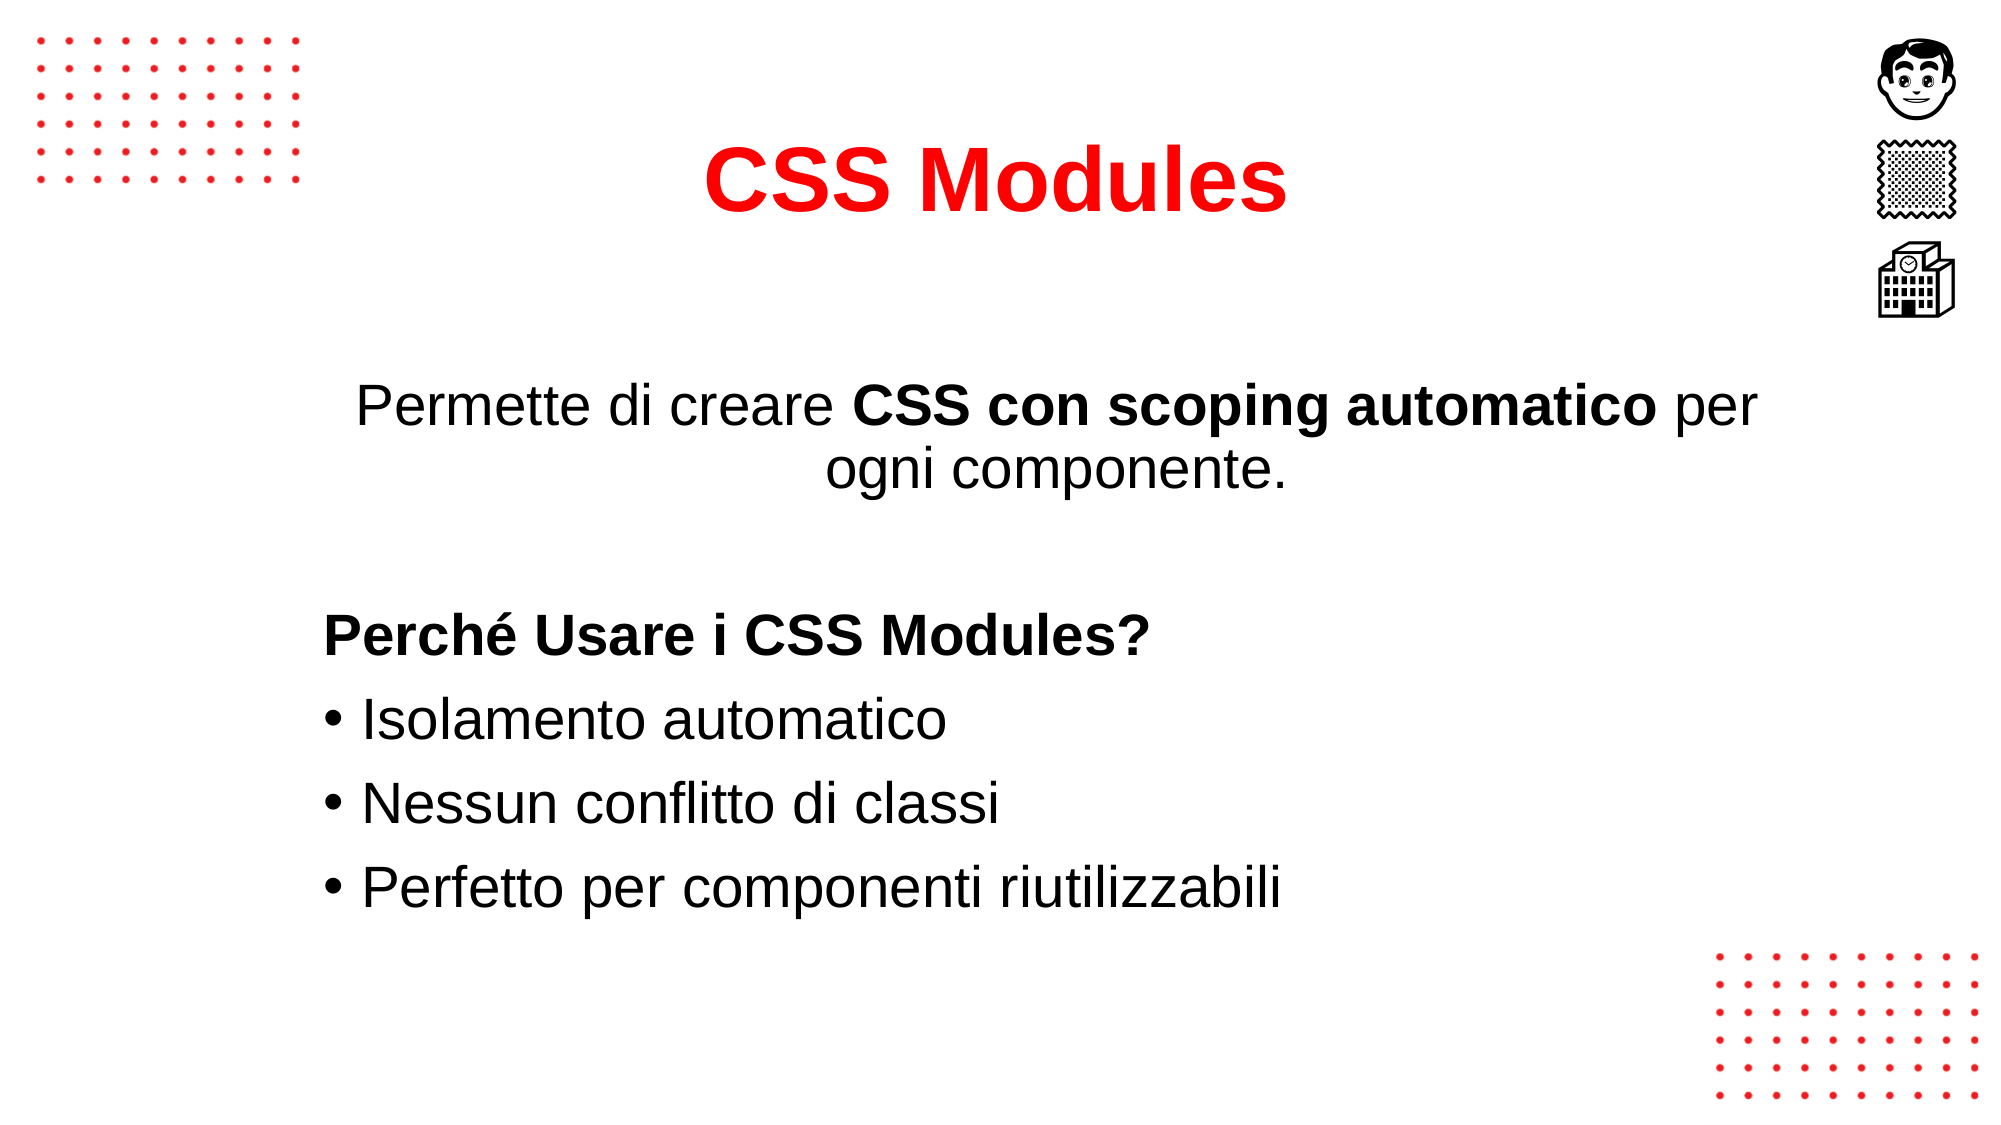

👨🏼‍🏫
# CSS Modules
Permette di creare CSS con scoping automatico per ogni componente.

Perché Usare i CSS Modules?
Isolamento automatico
Nessun conflitto di classi
Perfetto per componenti riutilizzabili